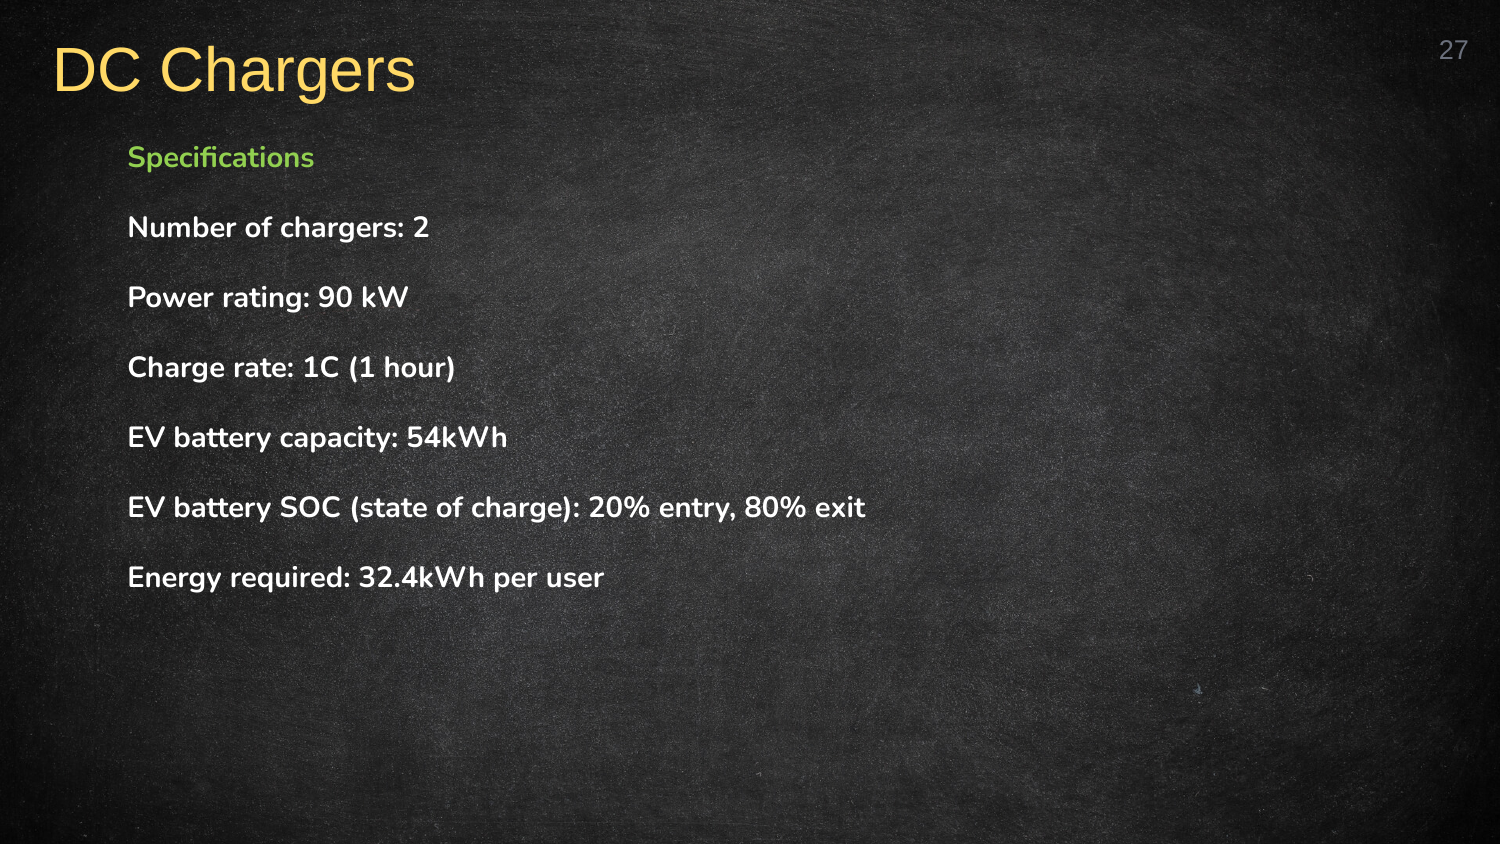

27
DC Chargers
Specifications

Number of chargers: 2

Power rating: 90 kW

Charge rate: 1C (1 hour)

EV battery capacity: 54kWh

EV battery SOC (state of charge): 20% entry, 80% exit

Energy required: 32.4kWh per user